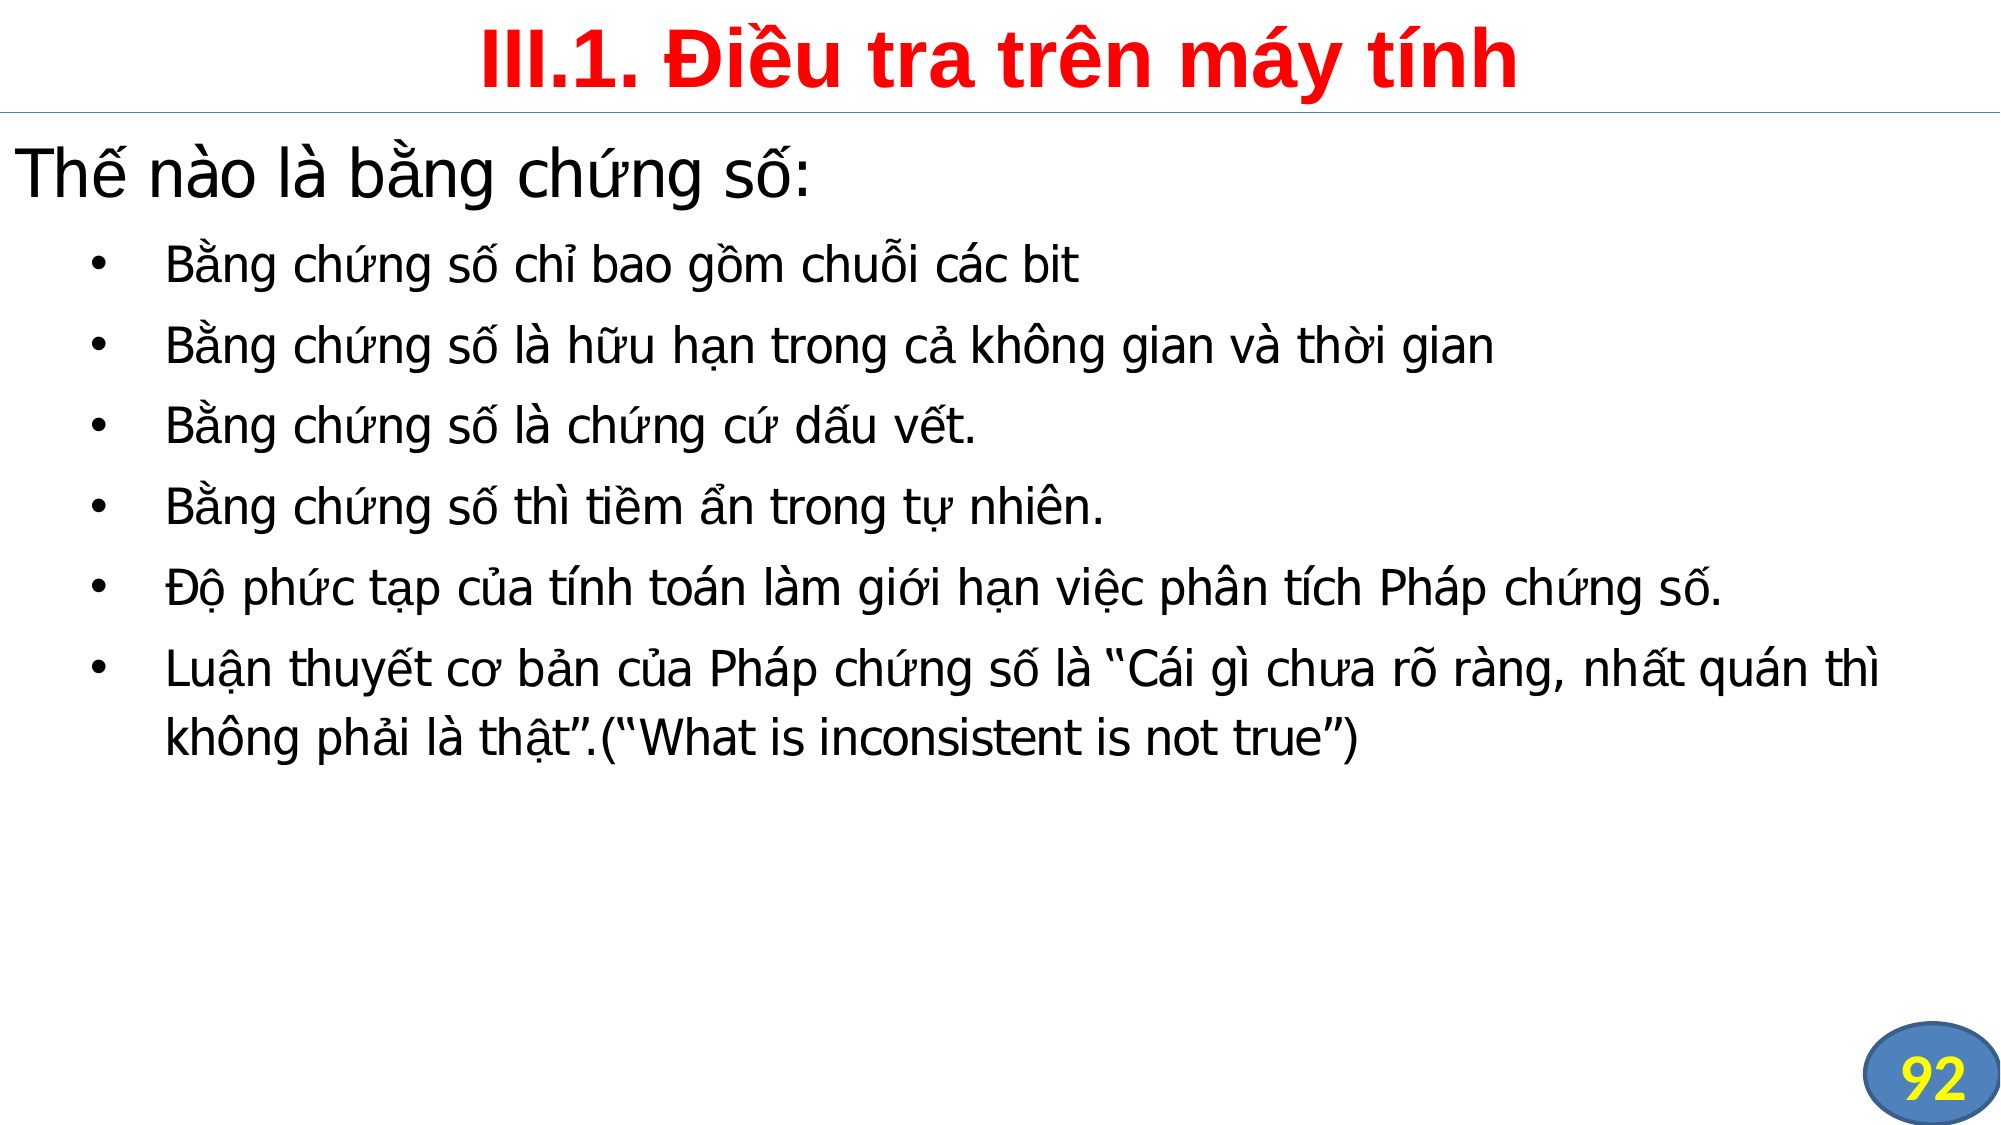

# III.1. Điều tra trên máy tính
Thế nào là bằng chứng số:
Bằng chứng số chỉ bao gồm chuỗi các bit
Bằng chứng số là hữu hạn trong cả không gian và thời gian
Bằng chứng số là chứng cứ dấu vết.
Bằng chứng số thì tiềm ẩn trong tự nhiên.
Độ phức tạp của tính toán làm giới hạn việc phân tích Pháp chứng số.
Luận thuyết cơ bản của Pháp chứng số là “Cái gì chưa rõ ràng, nhất quán thì không phải là thật”.(“What is inconsistent is not true”)

92